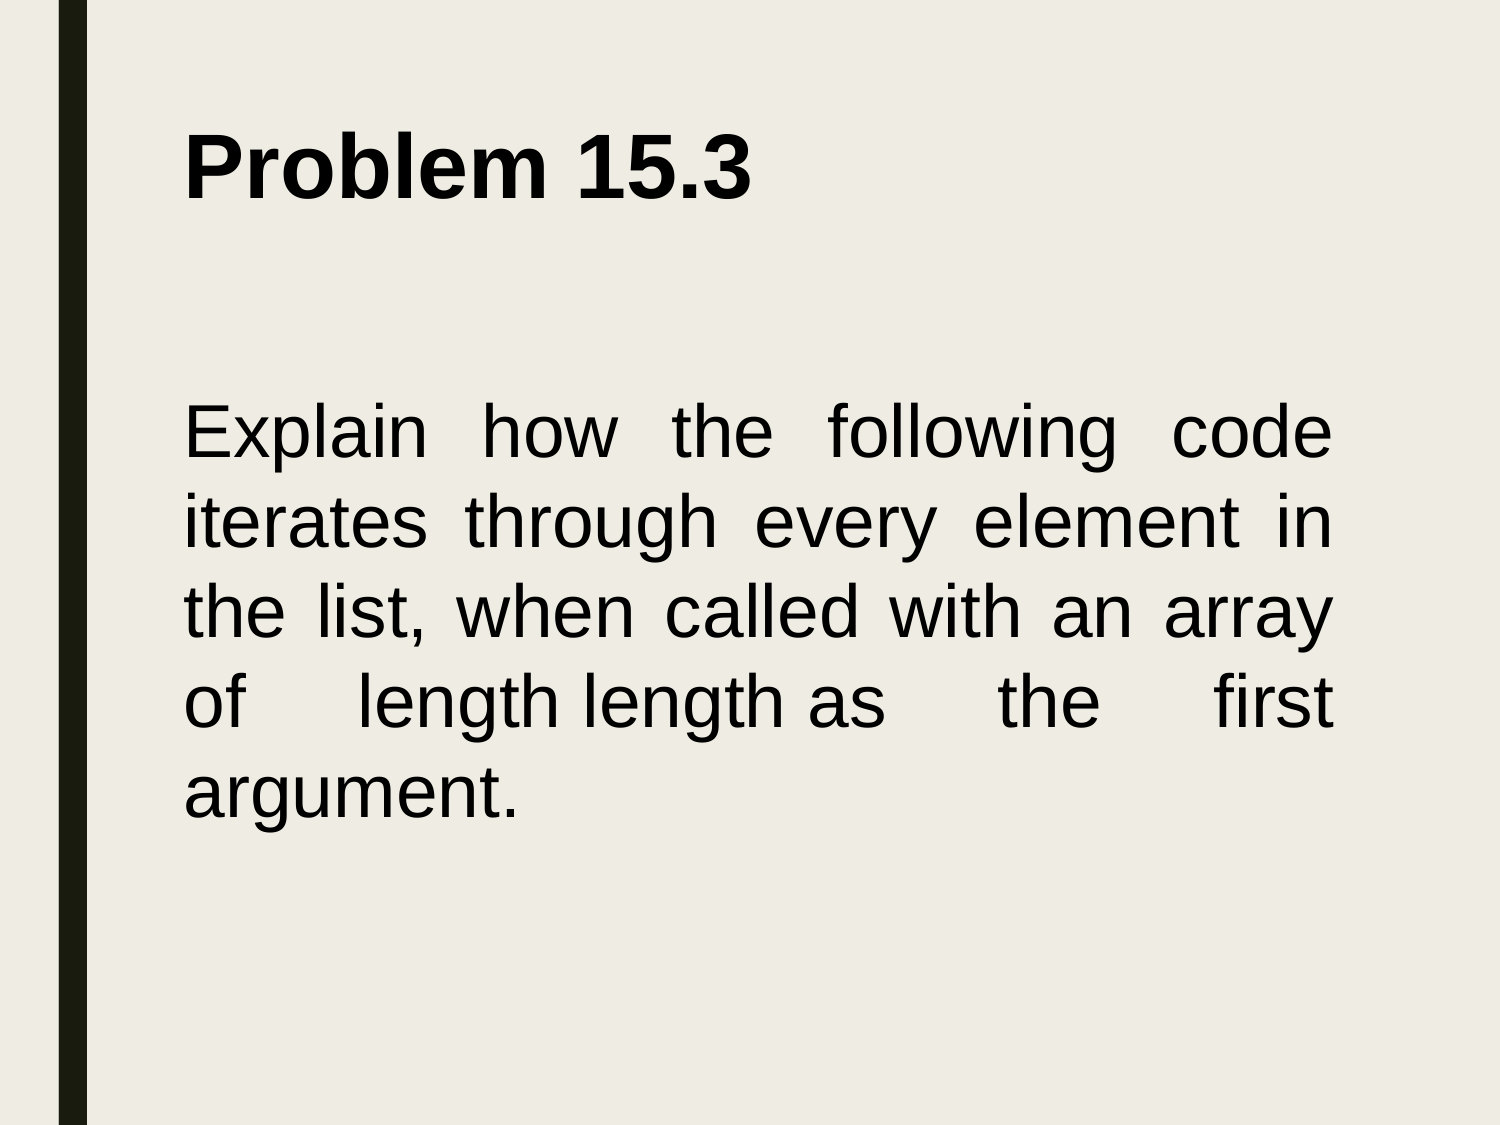

Problem 15.3
Explain how the following code iterates through every element in the list, when called with an array of length length as the first argument.